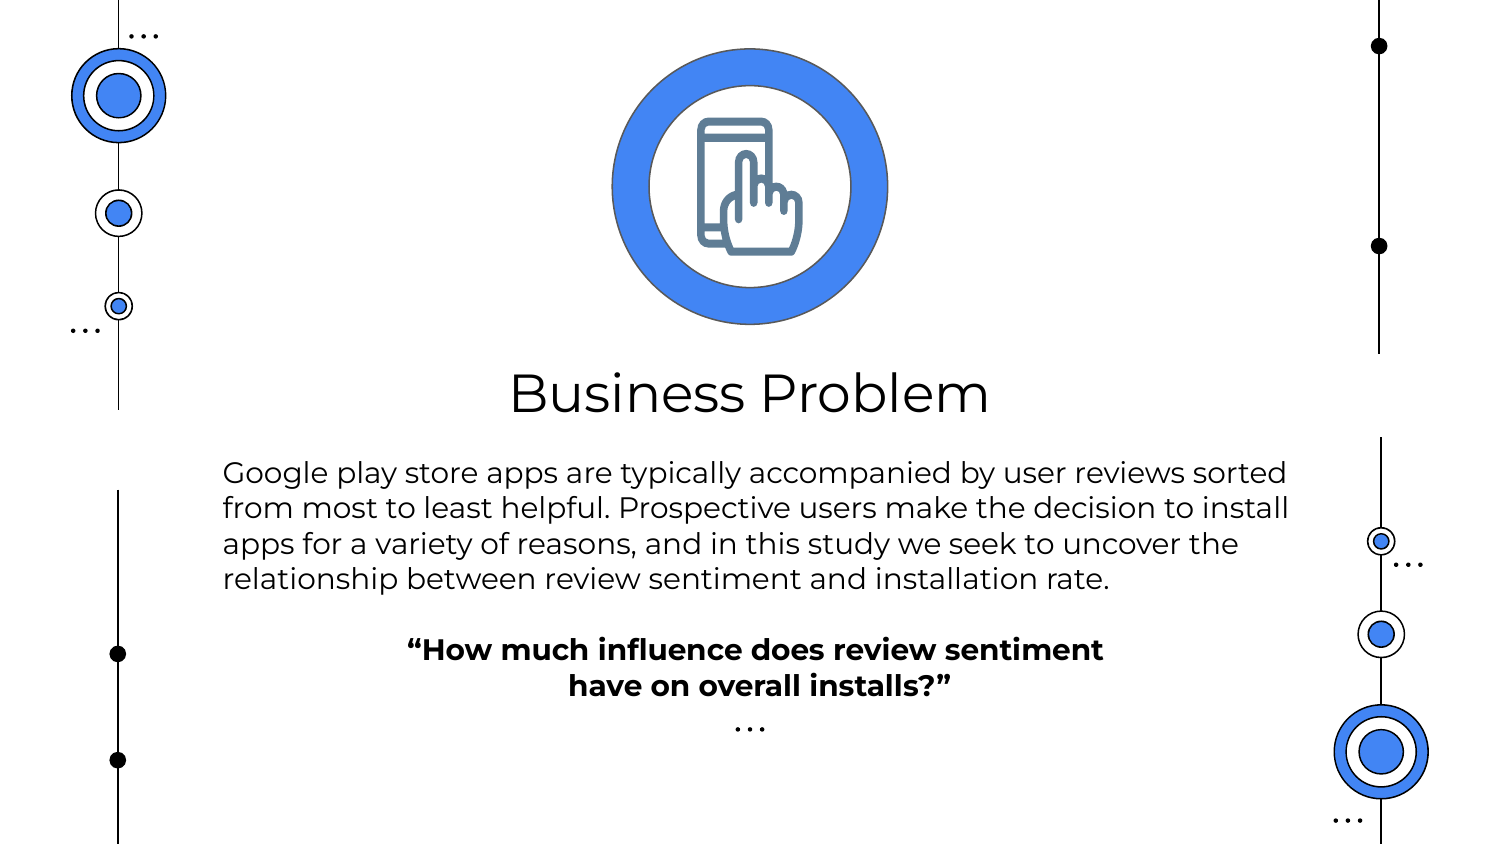

# Business Problem
Google play store apps are typically accompanied by user reviews sorted from most to least helpful. Prospective users make the decision to install apps for a variety of reasons, and in this study we seek to uncover the relationship between review sentiment and installation rate.

“How much influence does review sentiment
have on overall installs?”